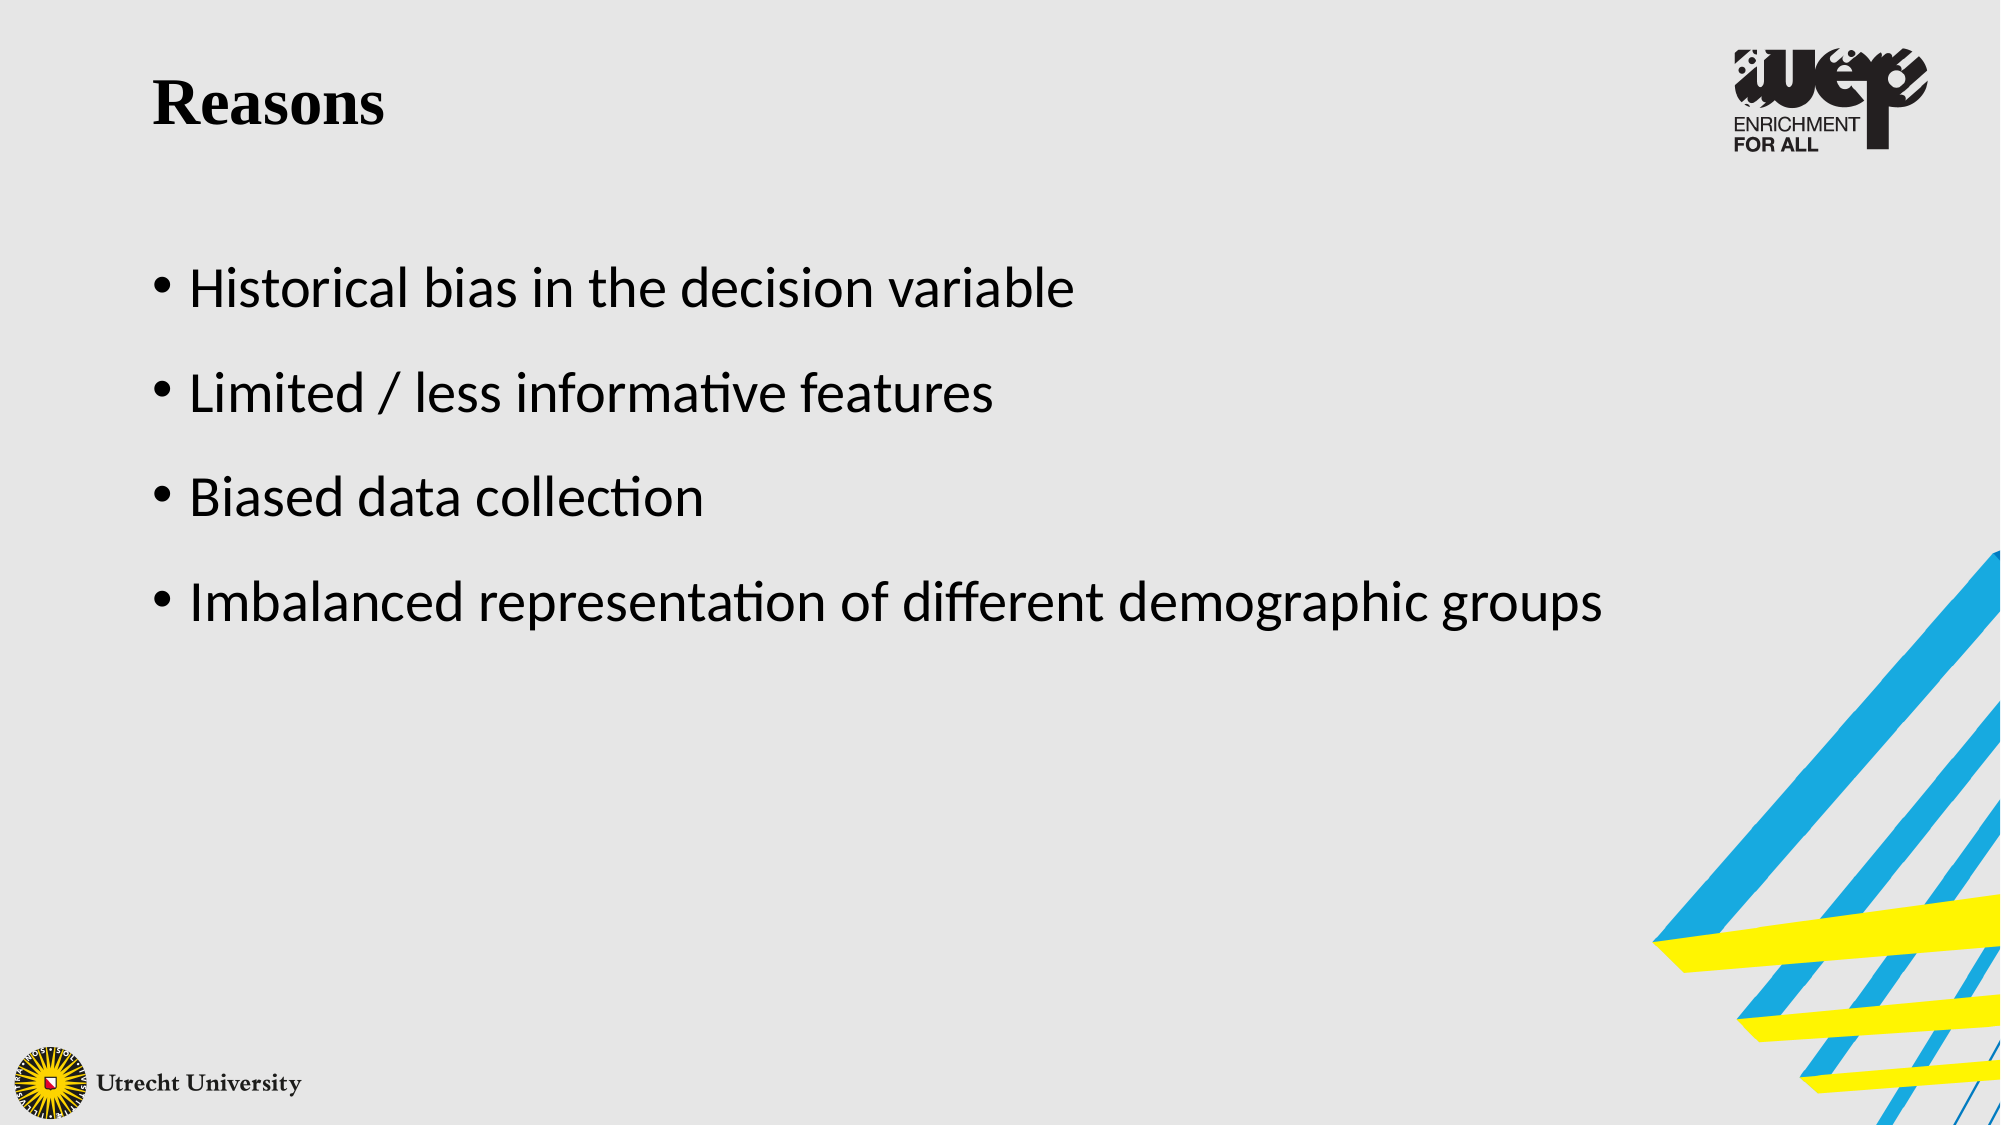

Reasons
Historical bias in the decision variable
Limited / less informative features
Biased data collection
Imbalanced representation of different demographic groups